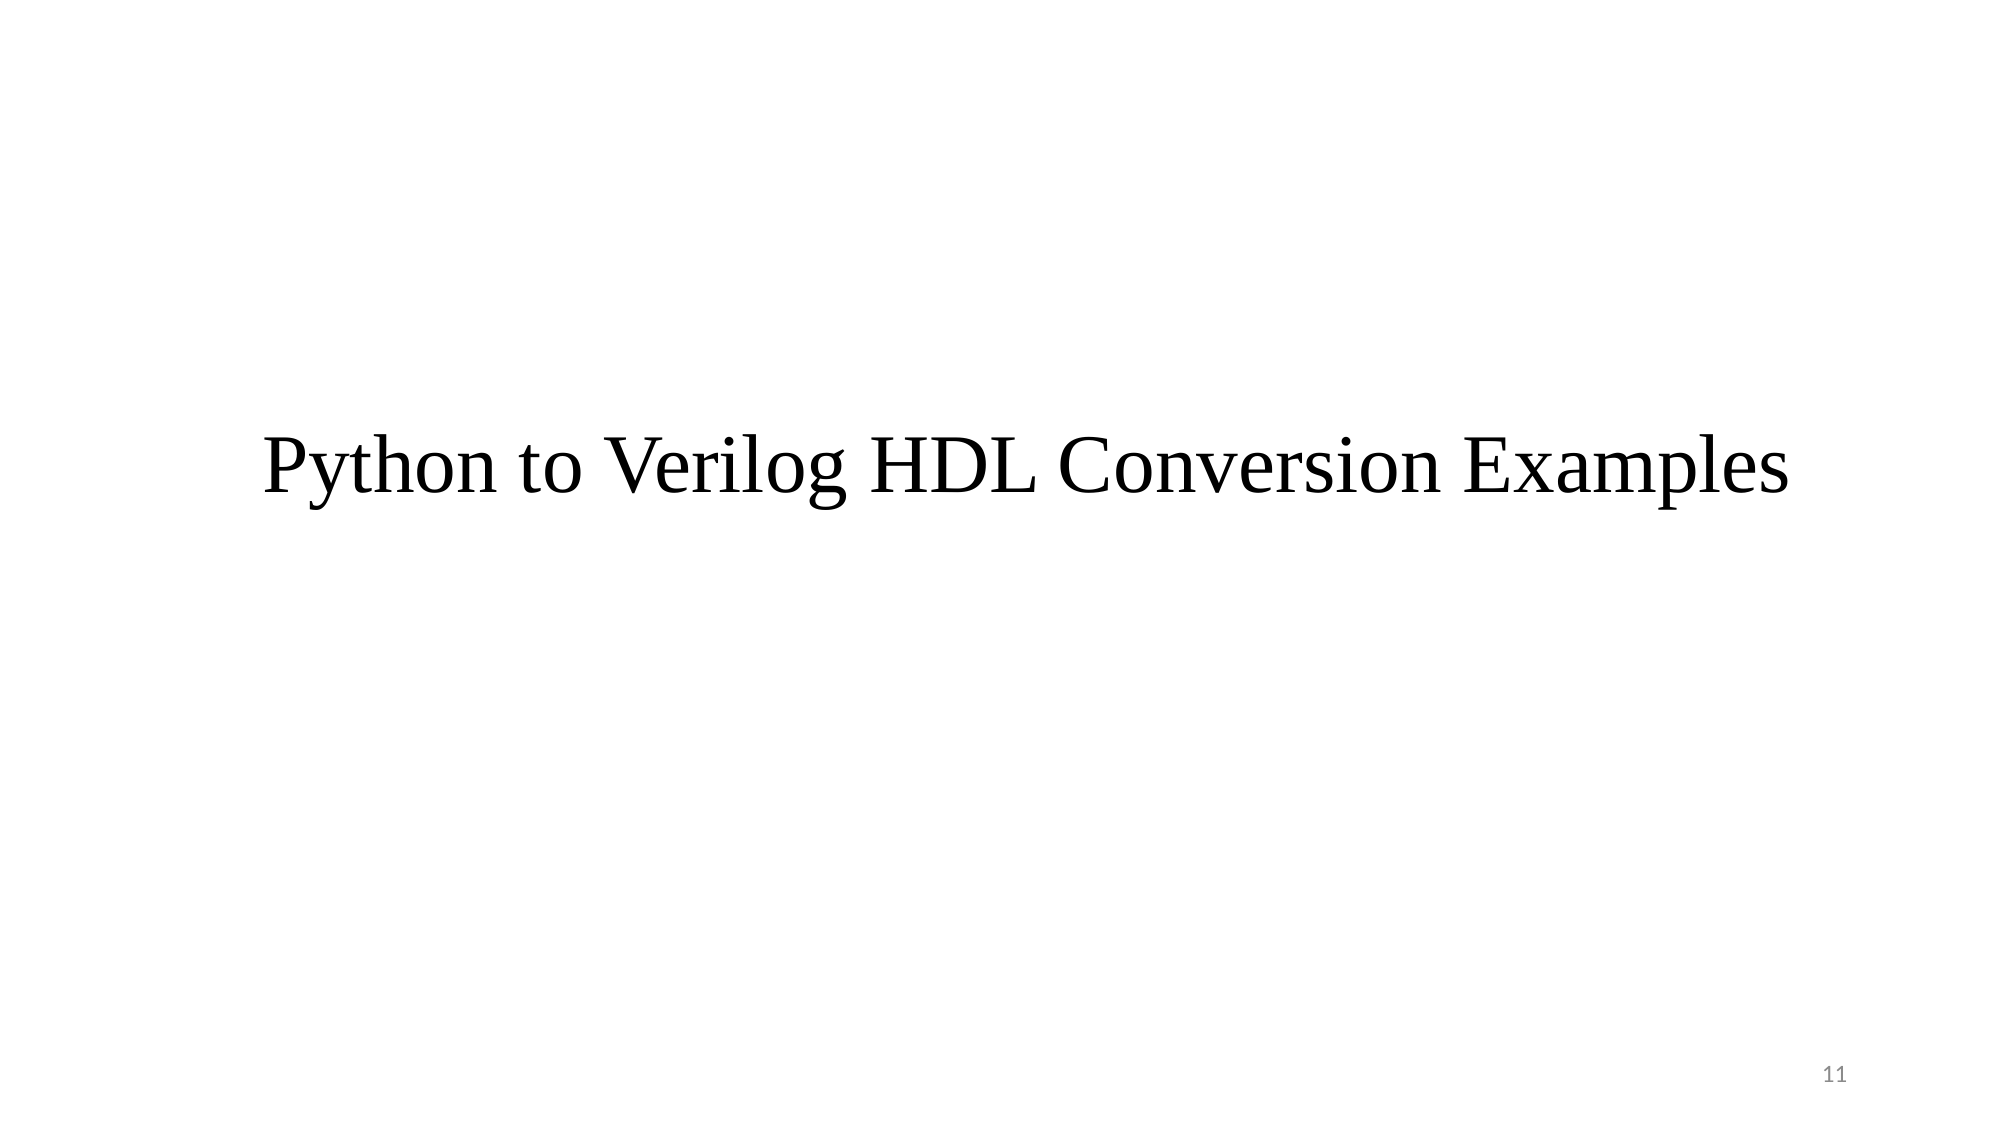

Python to Verilog HDL Conversion Examples
11